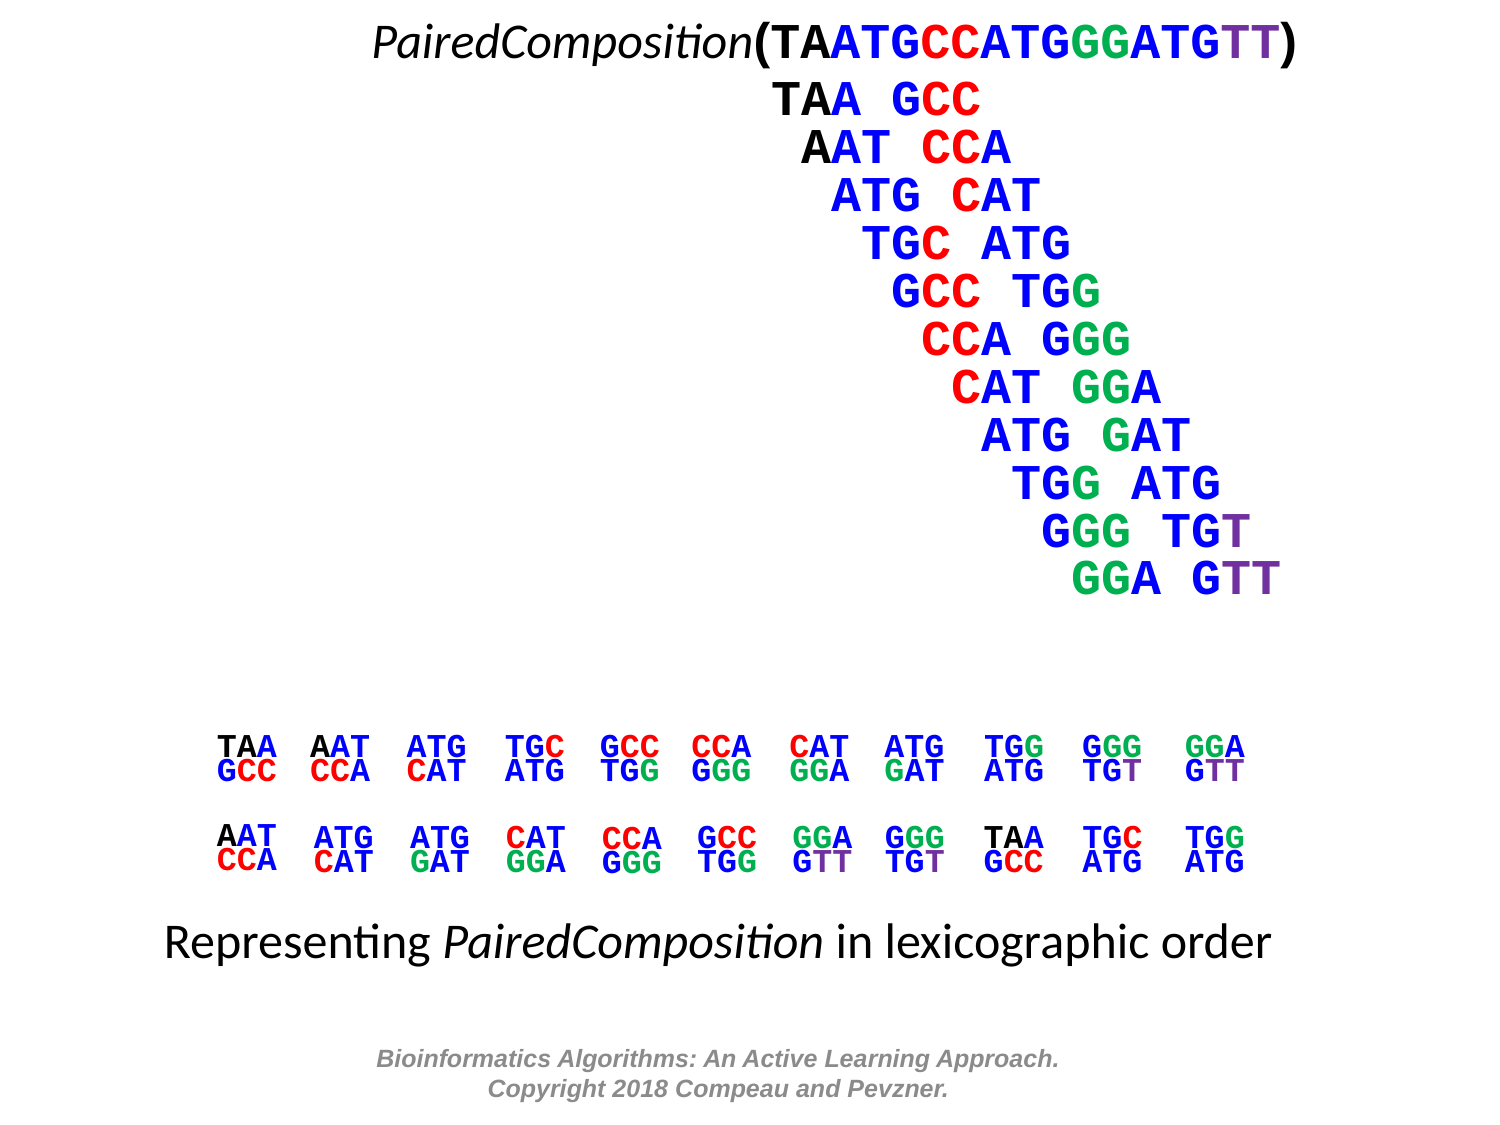

PairedComposition(TAATGCCATGGGATGTT)

TAA GCC
 AAT CCA
  ATG CAT
   TGC ATG
    GCC TGG
     CCA GGG
      CAT GGA
       ATG GAT
        TGG ATG
         GGG TGT
          GGA GTT
Show first line first
And then show all the lines

TAA
GCC
AAT
CCA
ATG
CAT
TGC
ATG
GCC
TGG
CCA
GGG
CAT
GGA
ATG
GAT
TGG
ATG
GGG
TGT
GGA
GTT
AAT
CCA
ATG
GAT
CAT
GGA
GCC
TGG
GGA
GTT
TAA
GCC
TGC
ATG
TGG
ATG
ATG
CAT
GGG
TGT
CCA
GGG
Representing PairedComposition in lexicographic order
Bioinformatics Algorithms: An Active Learning Approach. Copyright 2018 Compeau and Pevzner.